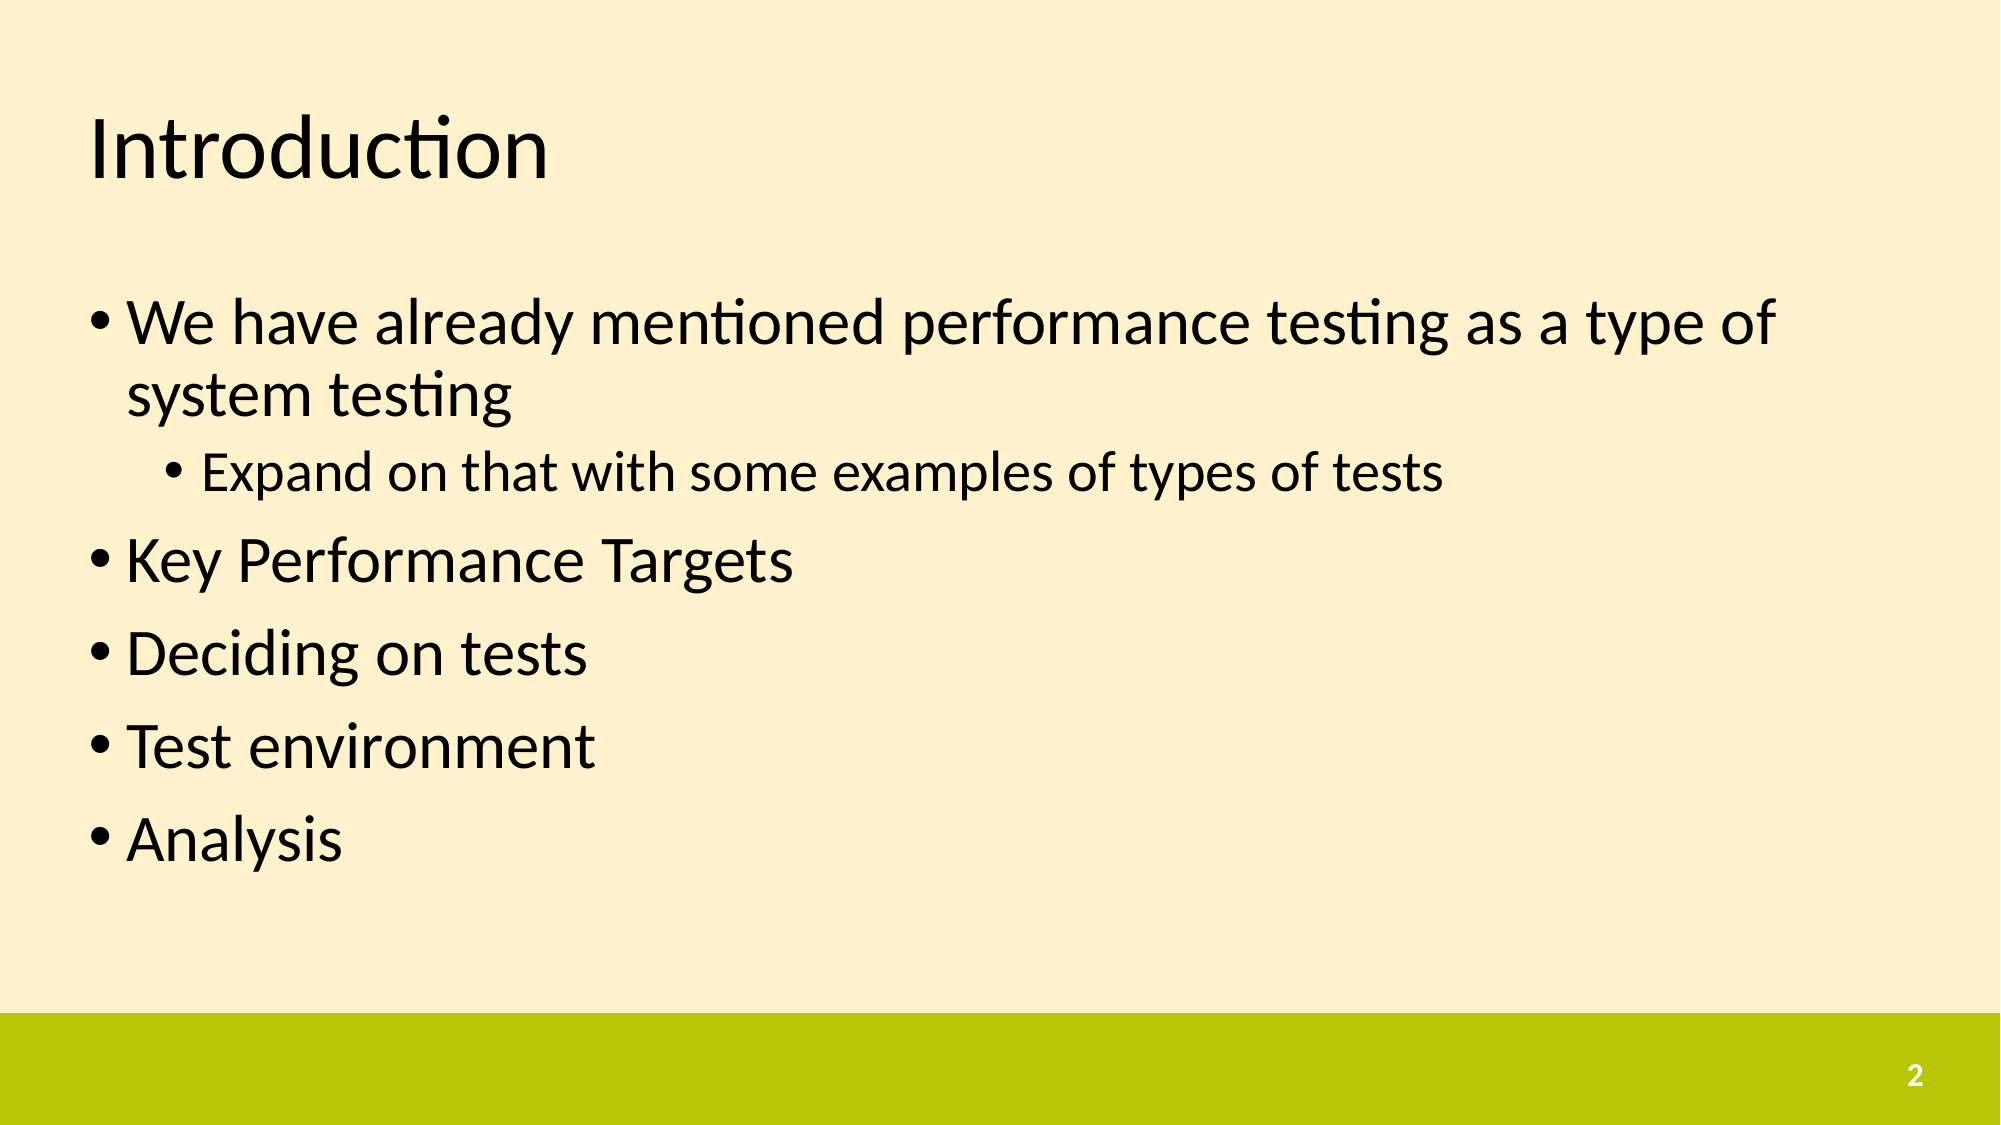

# Introduction
We have already mentioned performance testing as a type of system testing
Expand on that with some examples of types of tests
Key Performance Targets
Deciding on tests
Test environment
Analysis
2